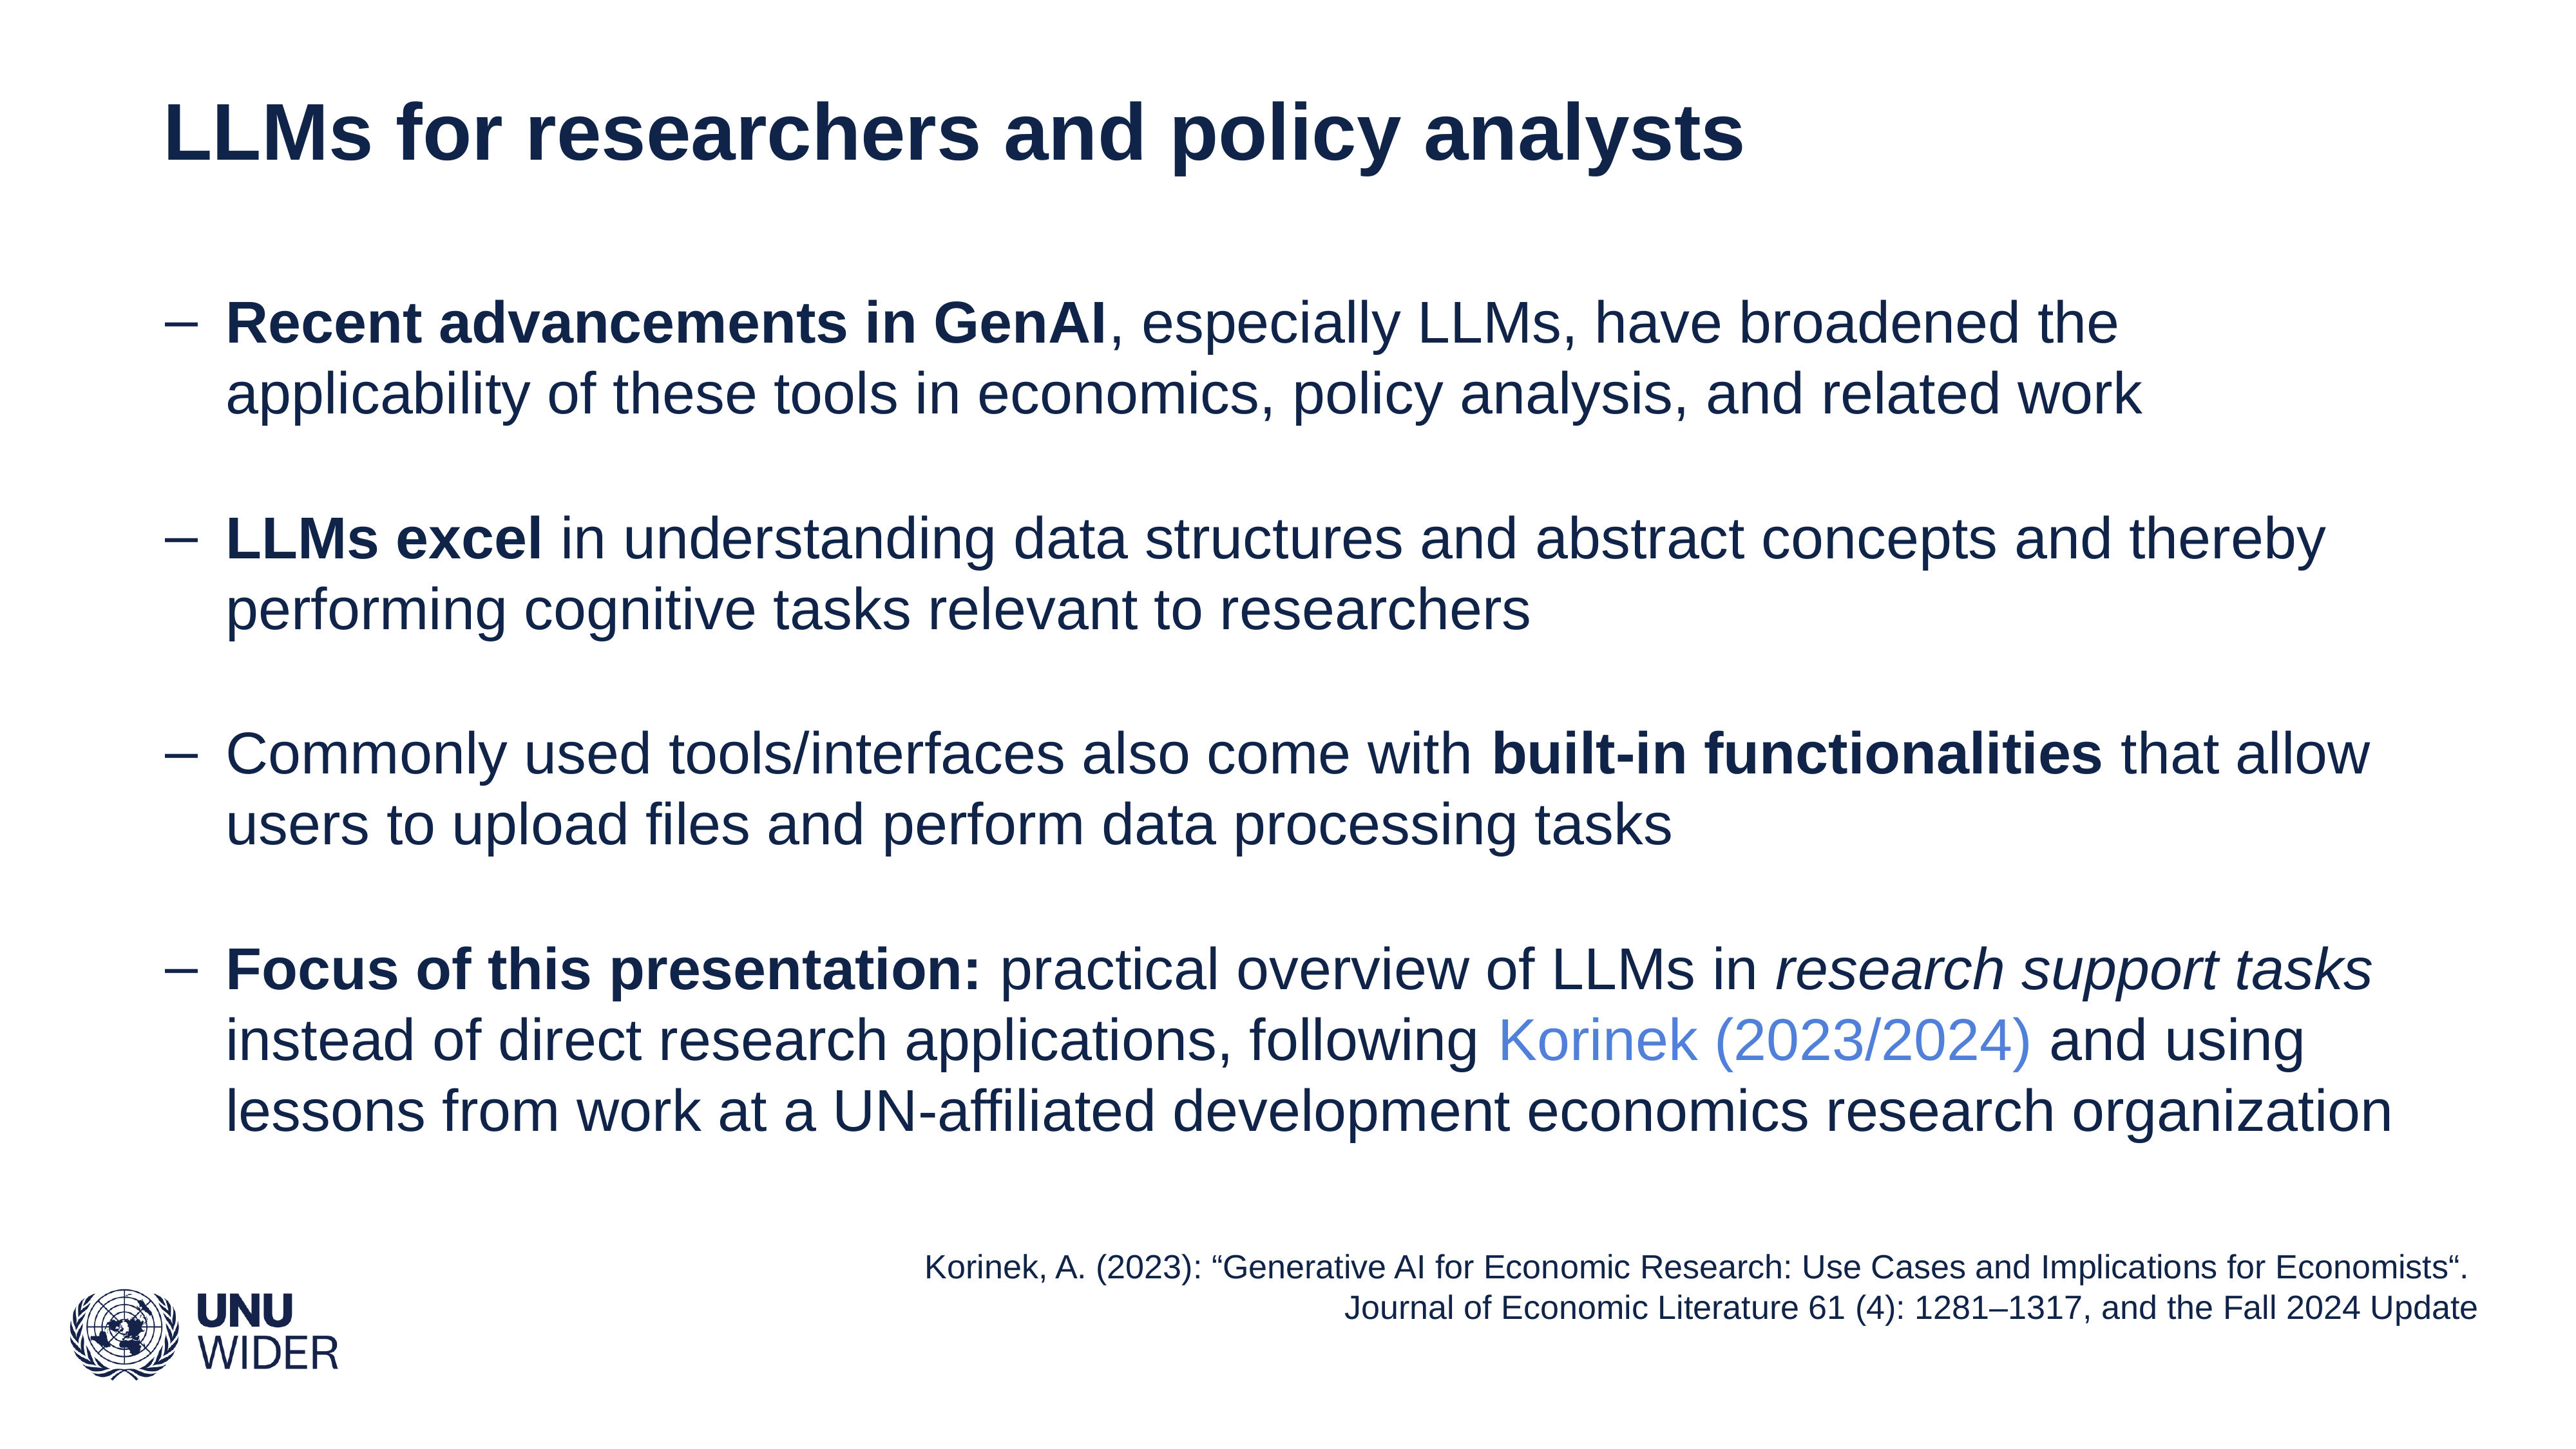

# LLMs for researchers and policy analysts
Recent advancements in GenAI, especially LLMs, have broadened the applicability of these tools in economics, policy analysis, and related work
LLMs excel in understanding data structures and abstract concepts and thereby performing cognitive tasks relevant to researchers
Commonly used tools/interfaces also come with built-in functionalities that allow users to upload files and perform data processing tasks
Focus of this presentation: practical overview of LLMs in research support tasks instead of direct research applications, following Korinek (2023/2024) and using lessons from work at a UN-affiliated development economics research organization

Korinek, A. (2023): “Generative AI for Economic Research: Use Cases and Implications for Economists“.
Journal of Economic Literature 61 (4): 1281–1317, and the Fall 2024 Update